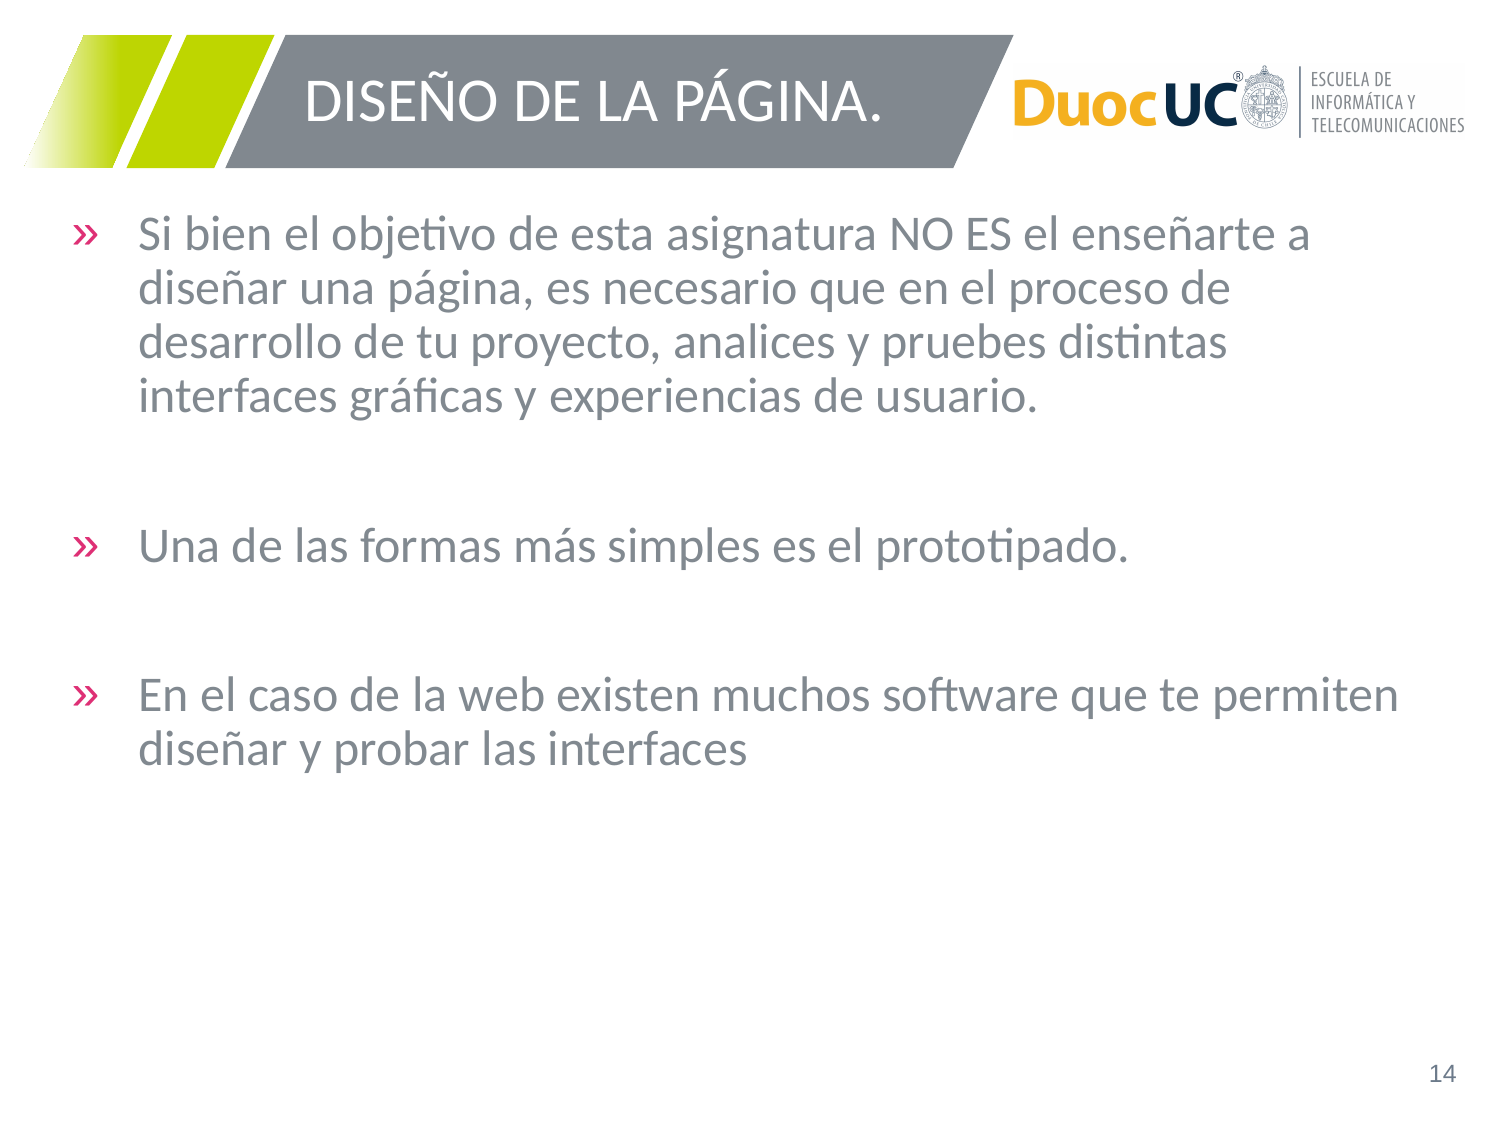

# DISEÑO DE LA PÁGINA.
Si bien el objetivo de esta asignatura NO ES el enseñarte a diseñar una página, es necesario que en el proceso de desarrollo de tu proyecto, analices y pruebes distintas interfaces gráficas y experiencias de usuario.

Una de las formas más simples es el prototipado.

En el caso de la web existen muchos software que te permiten diseñar y probar las interfaces